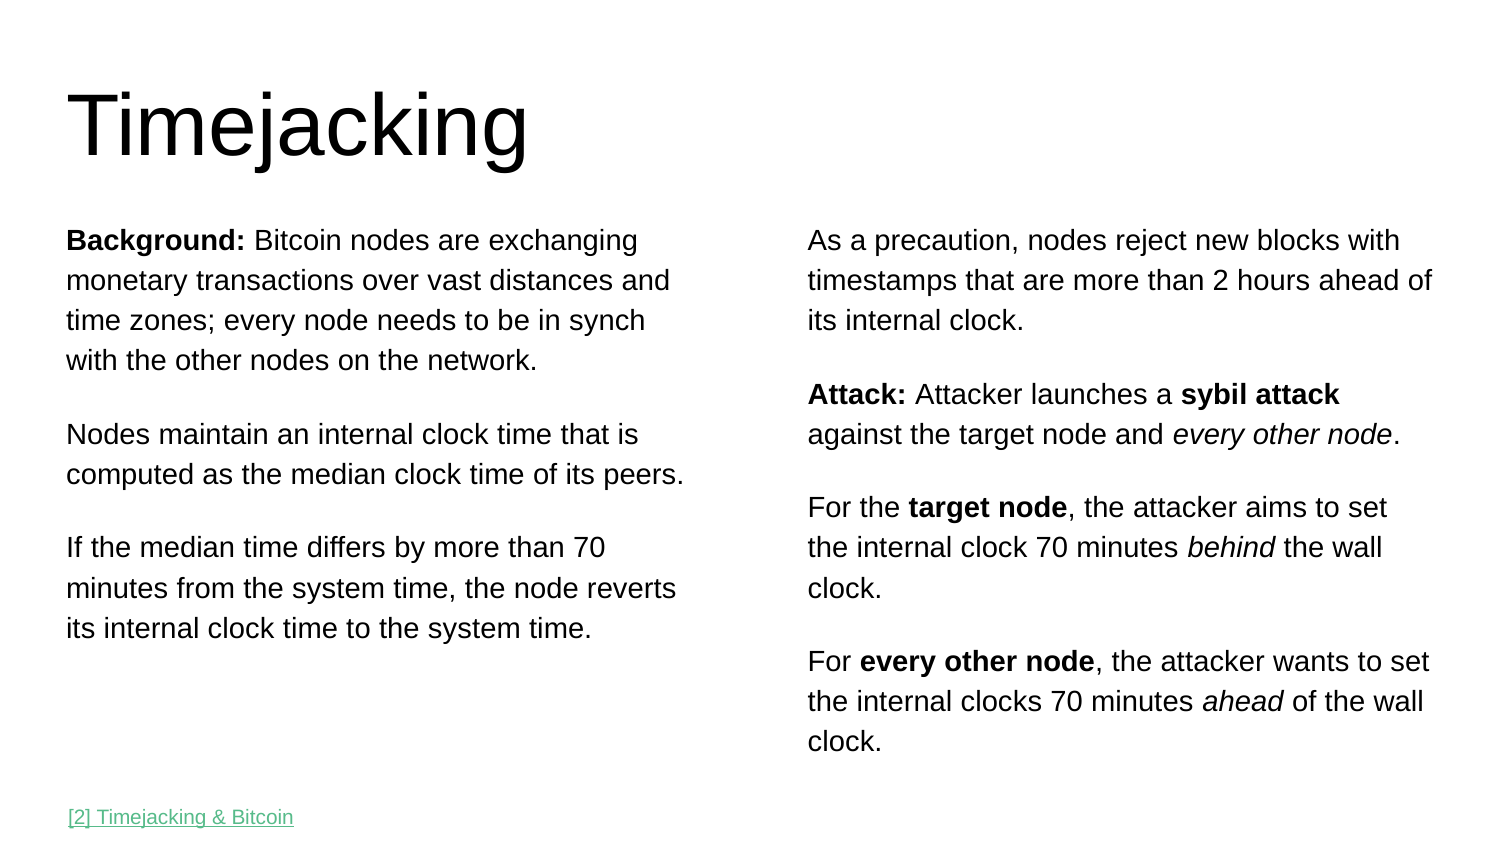

# Timejacking
Background: Bitcoin nodes are exchanging monetary transactions over vast distances and time zones; every node needs to be in synch with the other nodes on the network.
Nodes maintain an internal clock time that is computed as the median clock time of its peers.
If the median time differs by more than 70 minutes from the system time, the node reverts its internal clock time to the system time.
As a precaution, nodes reject new blocks with timestamps that are more than 2 hours ahead of its internal clock.
Attack: Attacker launches a sybil attack against the target node and every other node.
For the target node, the attacker aims to set the internal clock 70 minutes behind the wall clock.
For every other node, the attacker wants to set the internal clocks 70 minutes ahead of the wall clock.
[2] Timejacking & Bitcoin